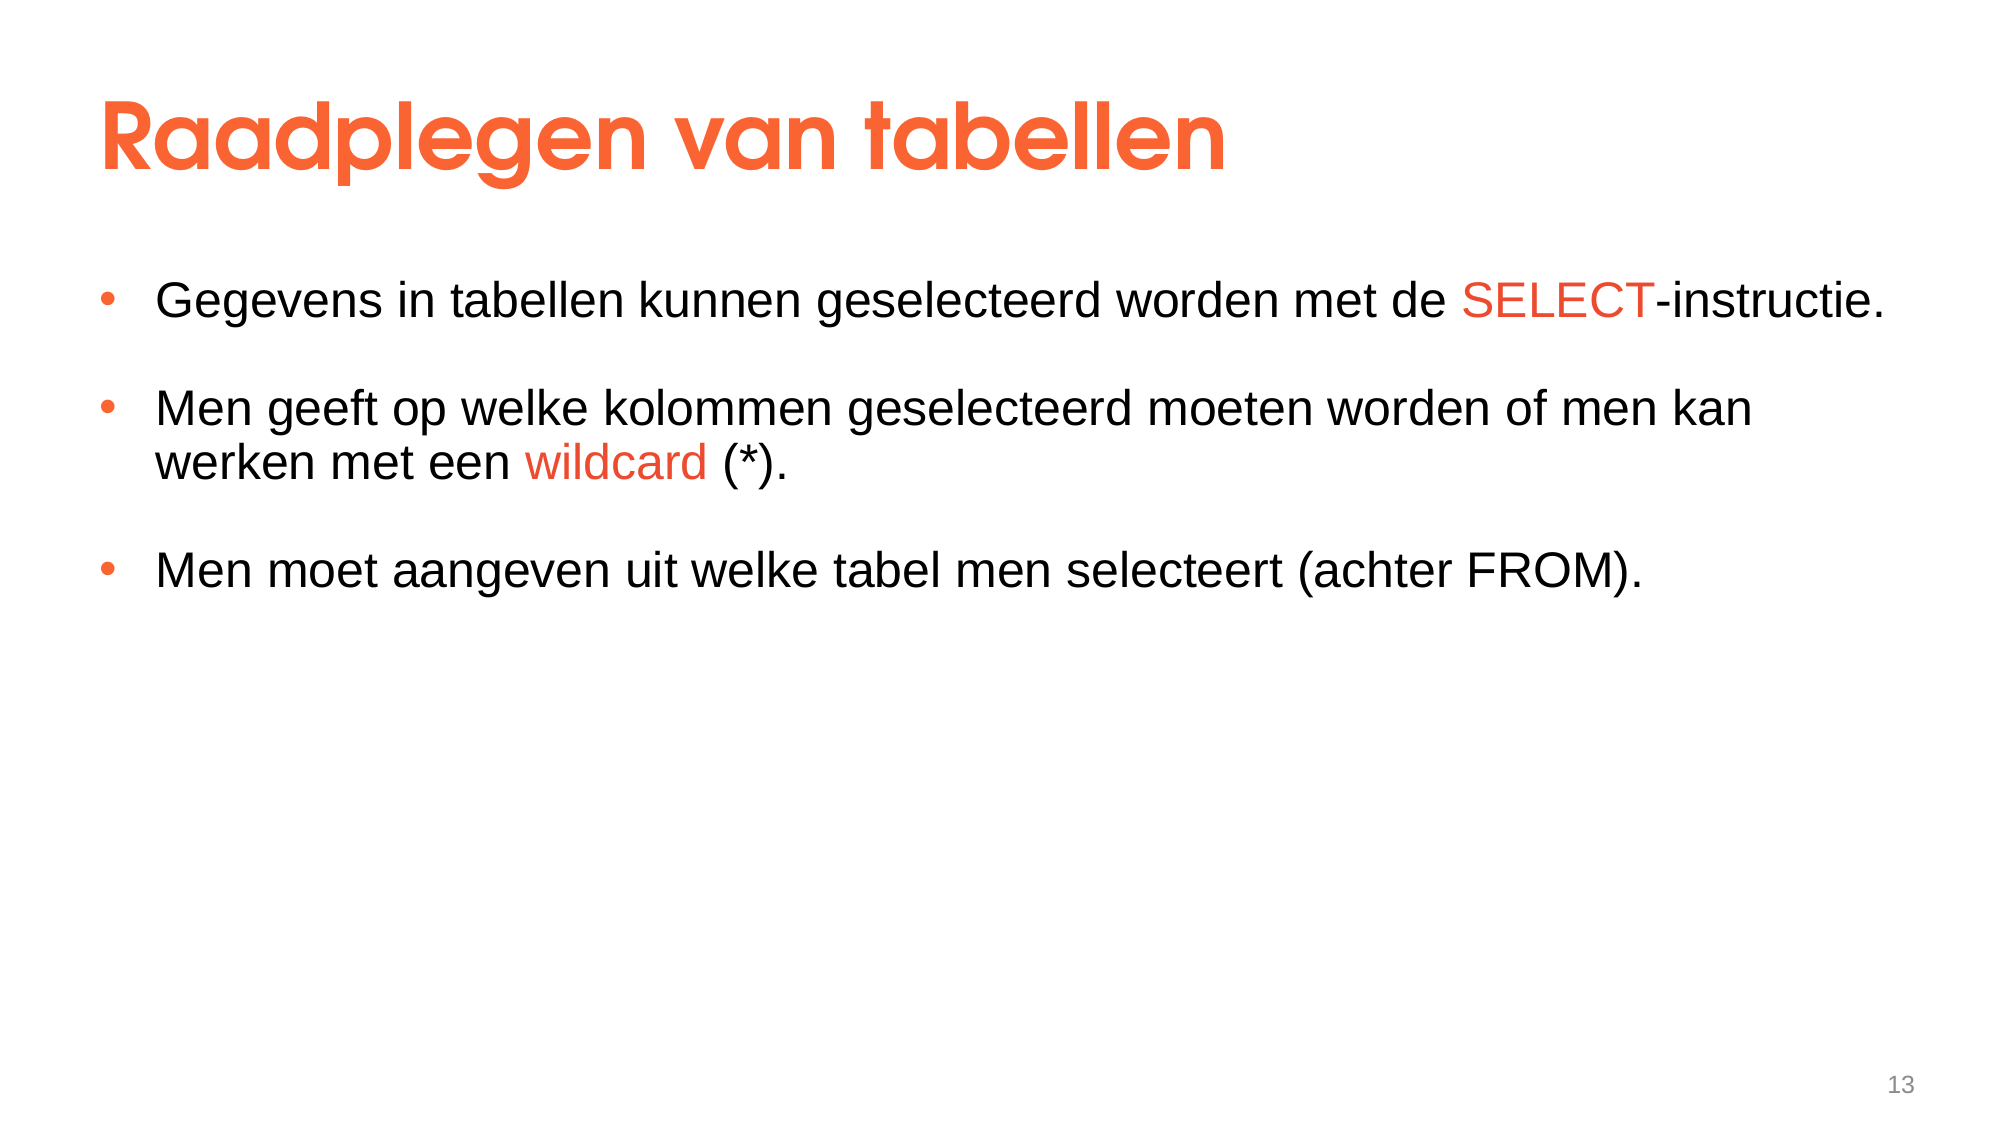

# Raadplegen van tabellen
Gegevens in tabellen kunnen geselecteerd worden met de SELECT-instructie.

Men geeft op welke kolommen geselecteerd moeten worden of men kan werken met een wildcard (*).

Men moet aangeven uit welke tabel men selecteert (achter FROM).

13